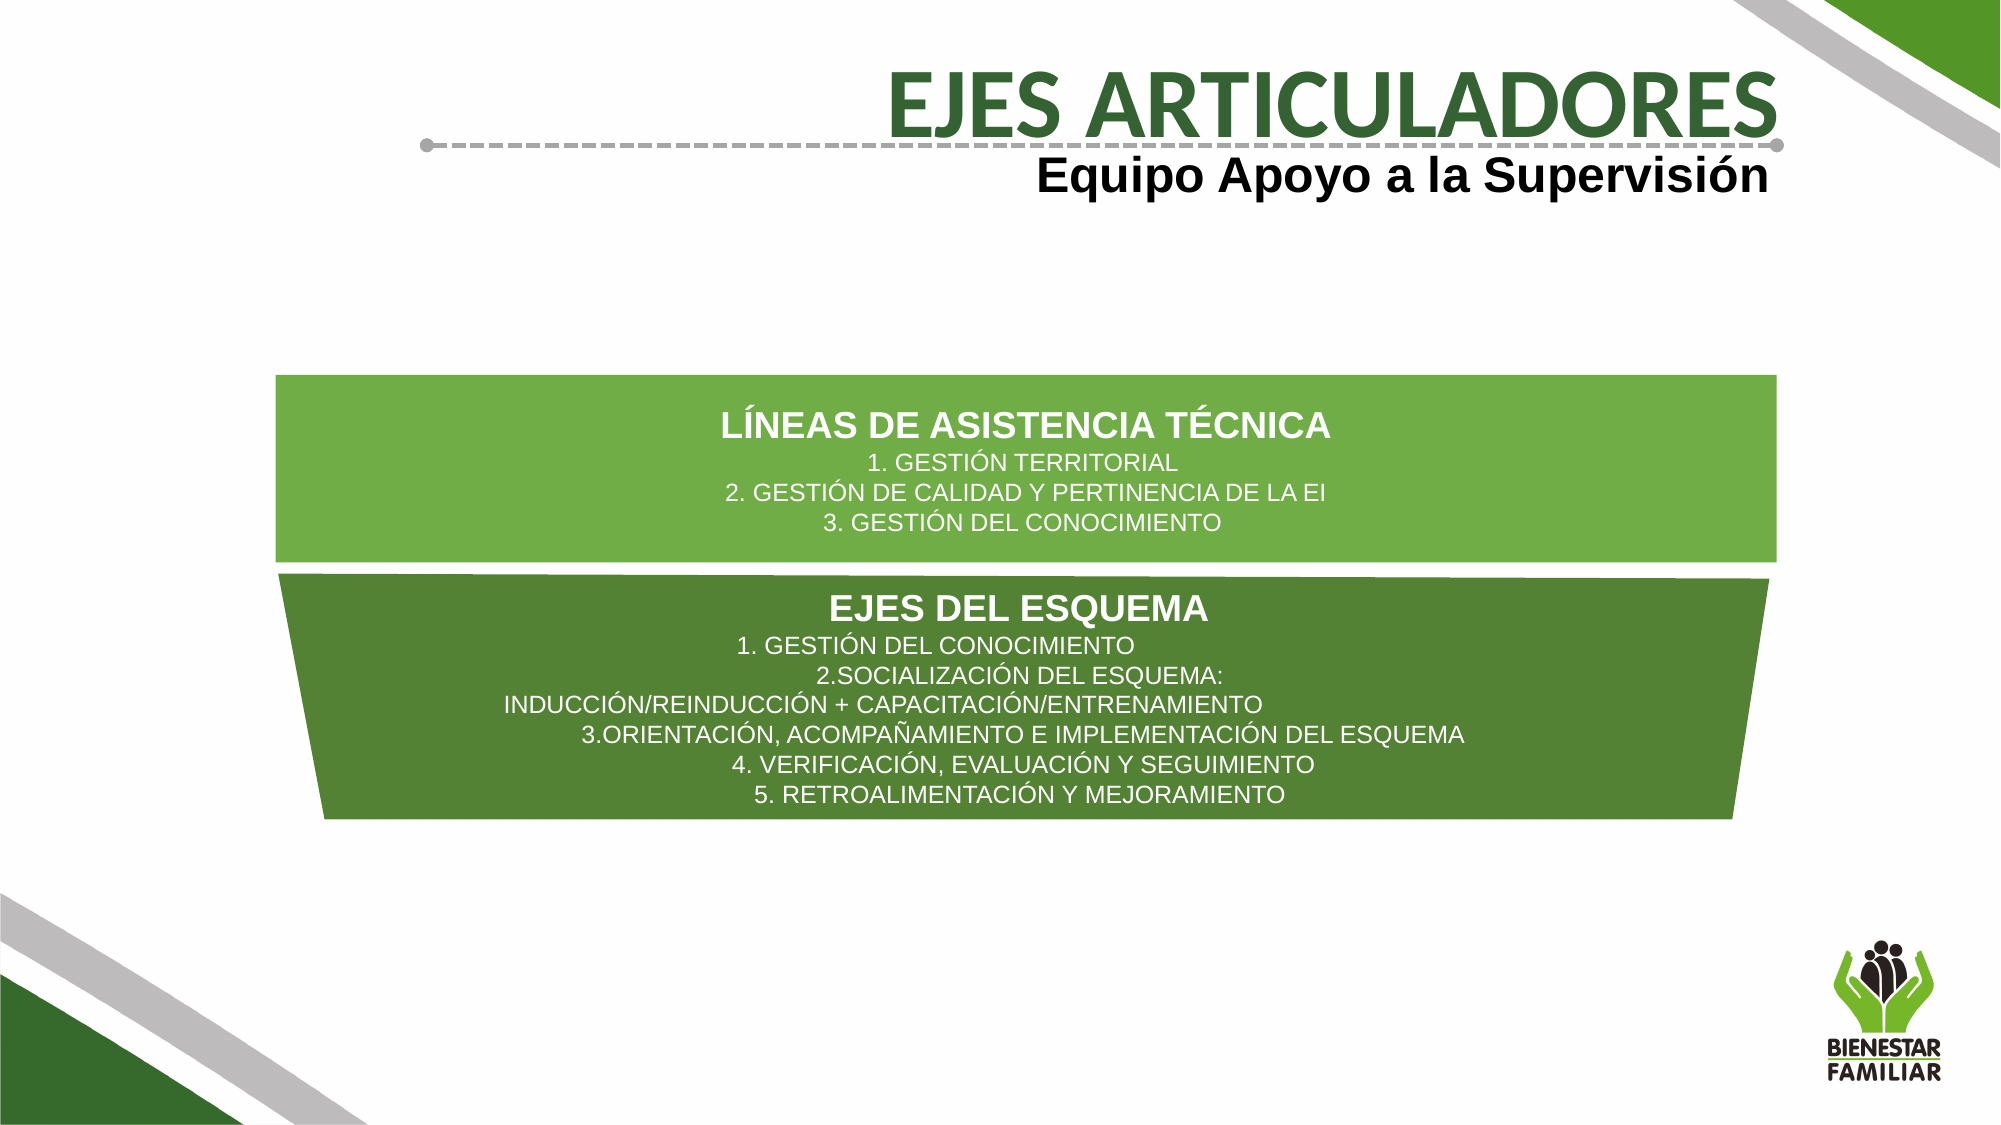

EJES ARTICULADORES
Equipo Apoyo a la Supervisión
LÍNEAS DE ASISTENCIA TÉCNICA
1. GESTIÓN TERRITORIAL
2. GESTIÓN DE CALIDAD Y PERTINENCIA DE LA EI
3. GESTIÓN DEL CONOCIMIENTO
EJES DEL ESQUEMA
1. GESTIÓN DEL CONOCIMIENTO
2.SOCIALIZACIÓN DEL ESQUEMA:
INDUCCIÓN/REINDUCCIÓN + CAPACITACIÓN/ENTRENAMIENTO
3.ORIENTACIÓN, ACOMPAÑAMIENTO E IMPLEMENTACIÓN DEL ESQUEMA
4. VERIFICACIÓN, EVALUACIÓN Y SEGUIMIENTO
5. RETROALIMENTACIÓN Y MEJORAMIENTO